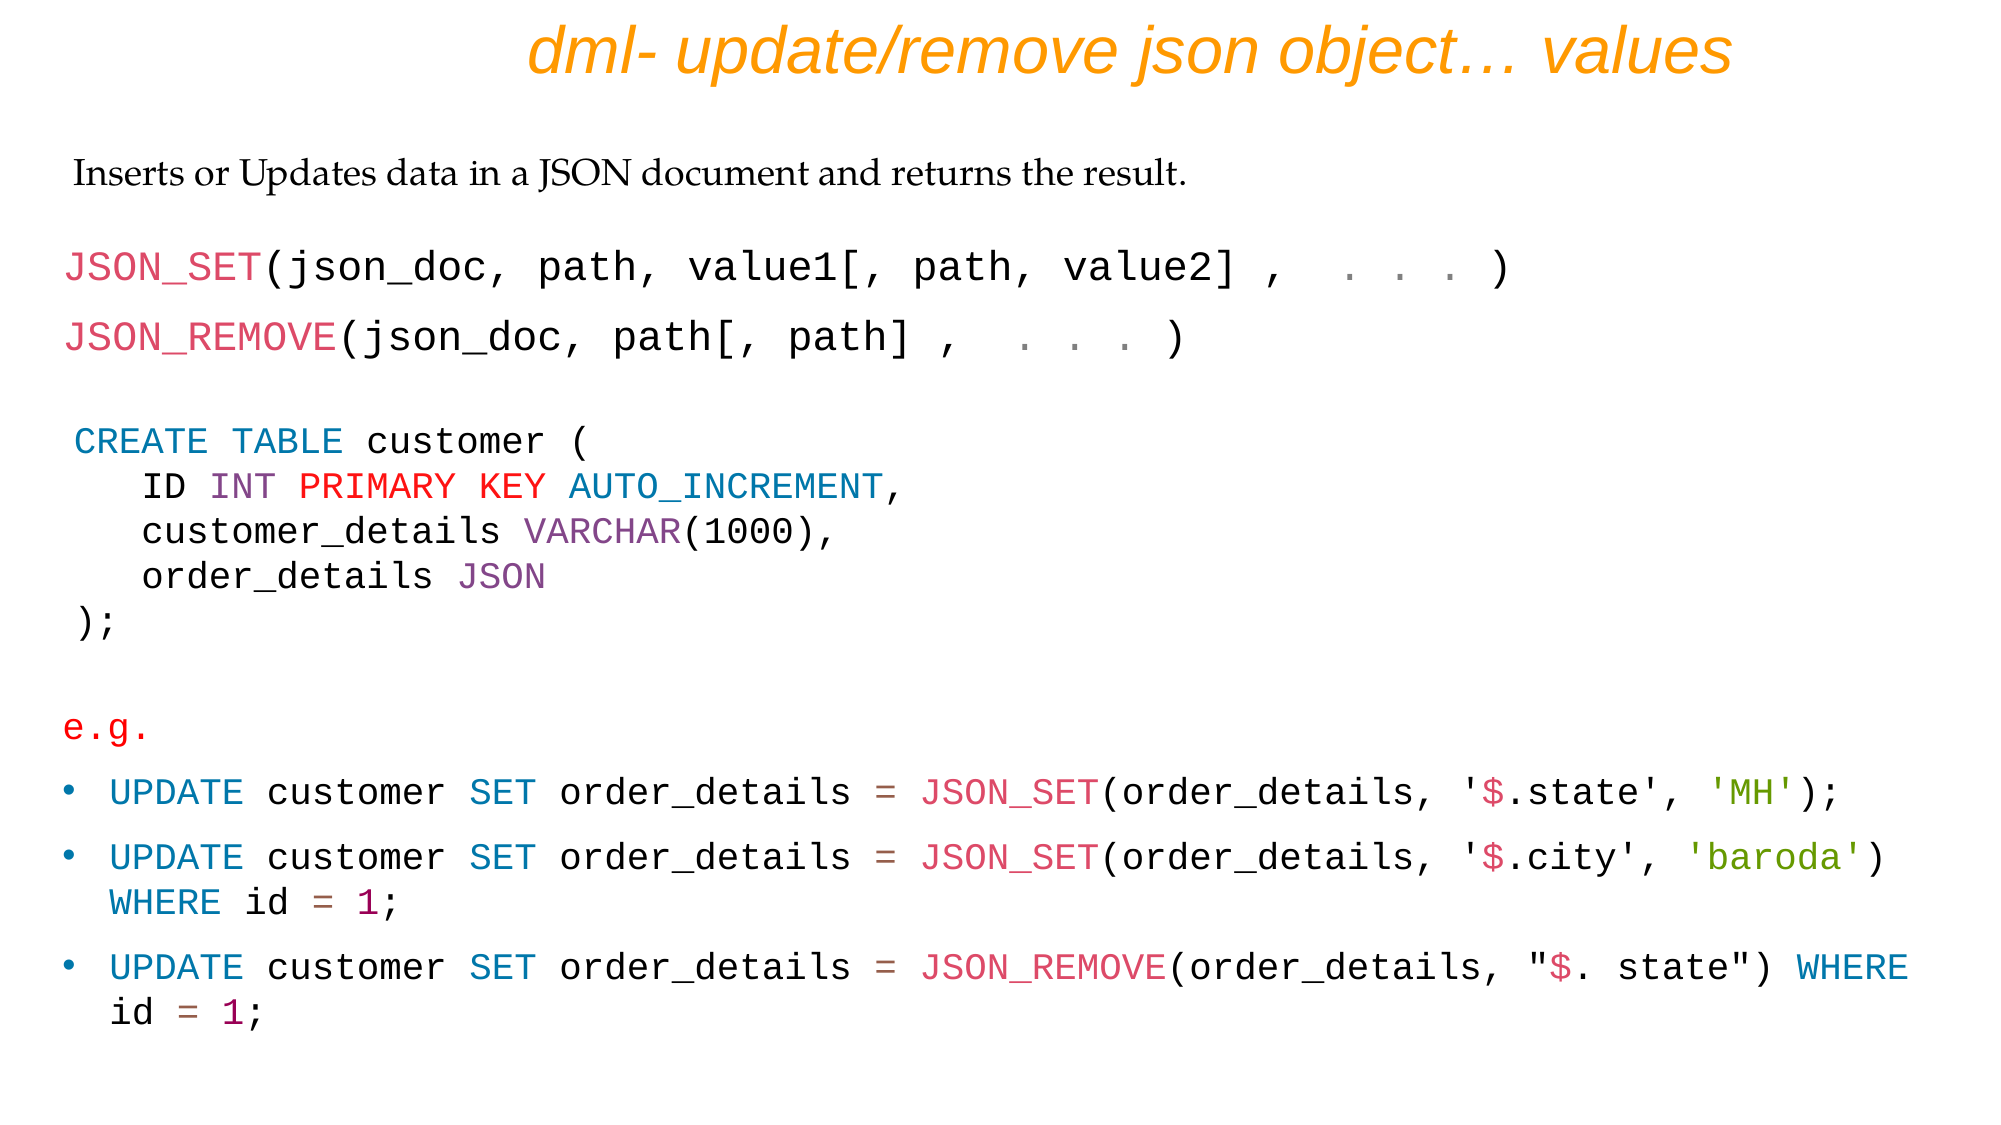

dml- update/remove json object… values
Inserts or Updates data in a JSON document and returns the result.
JSON_SET(json_doc, path, value1[, path, value2] ,  . . . )

JSON_REMOVE(json_doc, path[, path] ,  . . . )
CREATE TABLE customer (
   ID INT PRIMARY KEY AUTO_INCREMENT,
   customer_details VARCHAR(1000),
   order_details JSON
);
e.g.

UPDATE customer SET order_details = JSON_SET(order_details, '$.state', 'MH');

UPDATE customer SET order_details = JSON_SET(order_details, '$.city', 'baroda') WHERE id = 1;

UPDATE customer SET order_details = JSON_REMOVE(order_details, "$. state") WHERE id = 1;